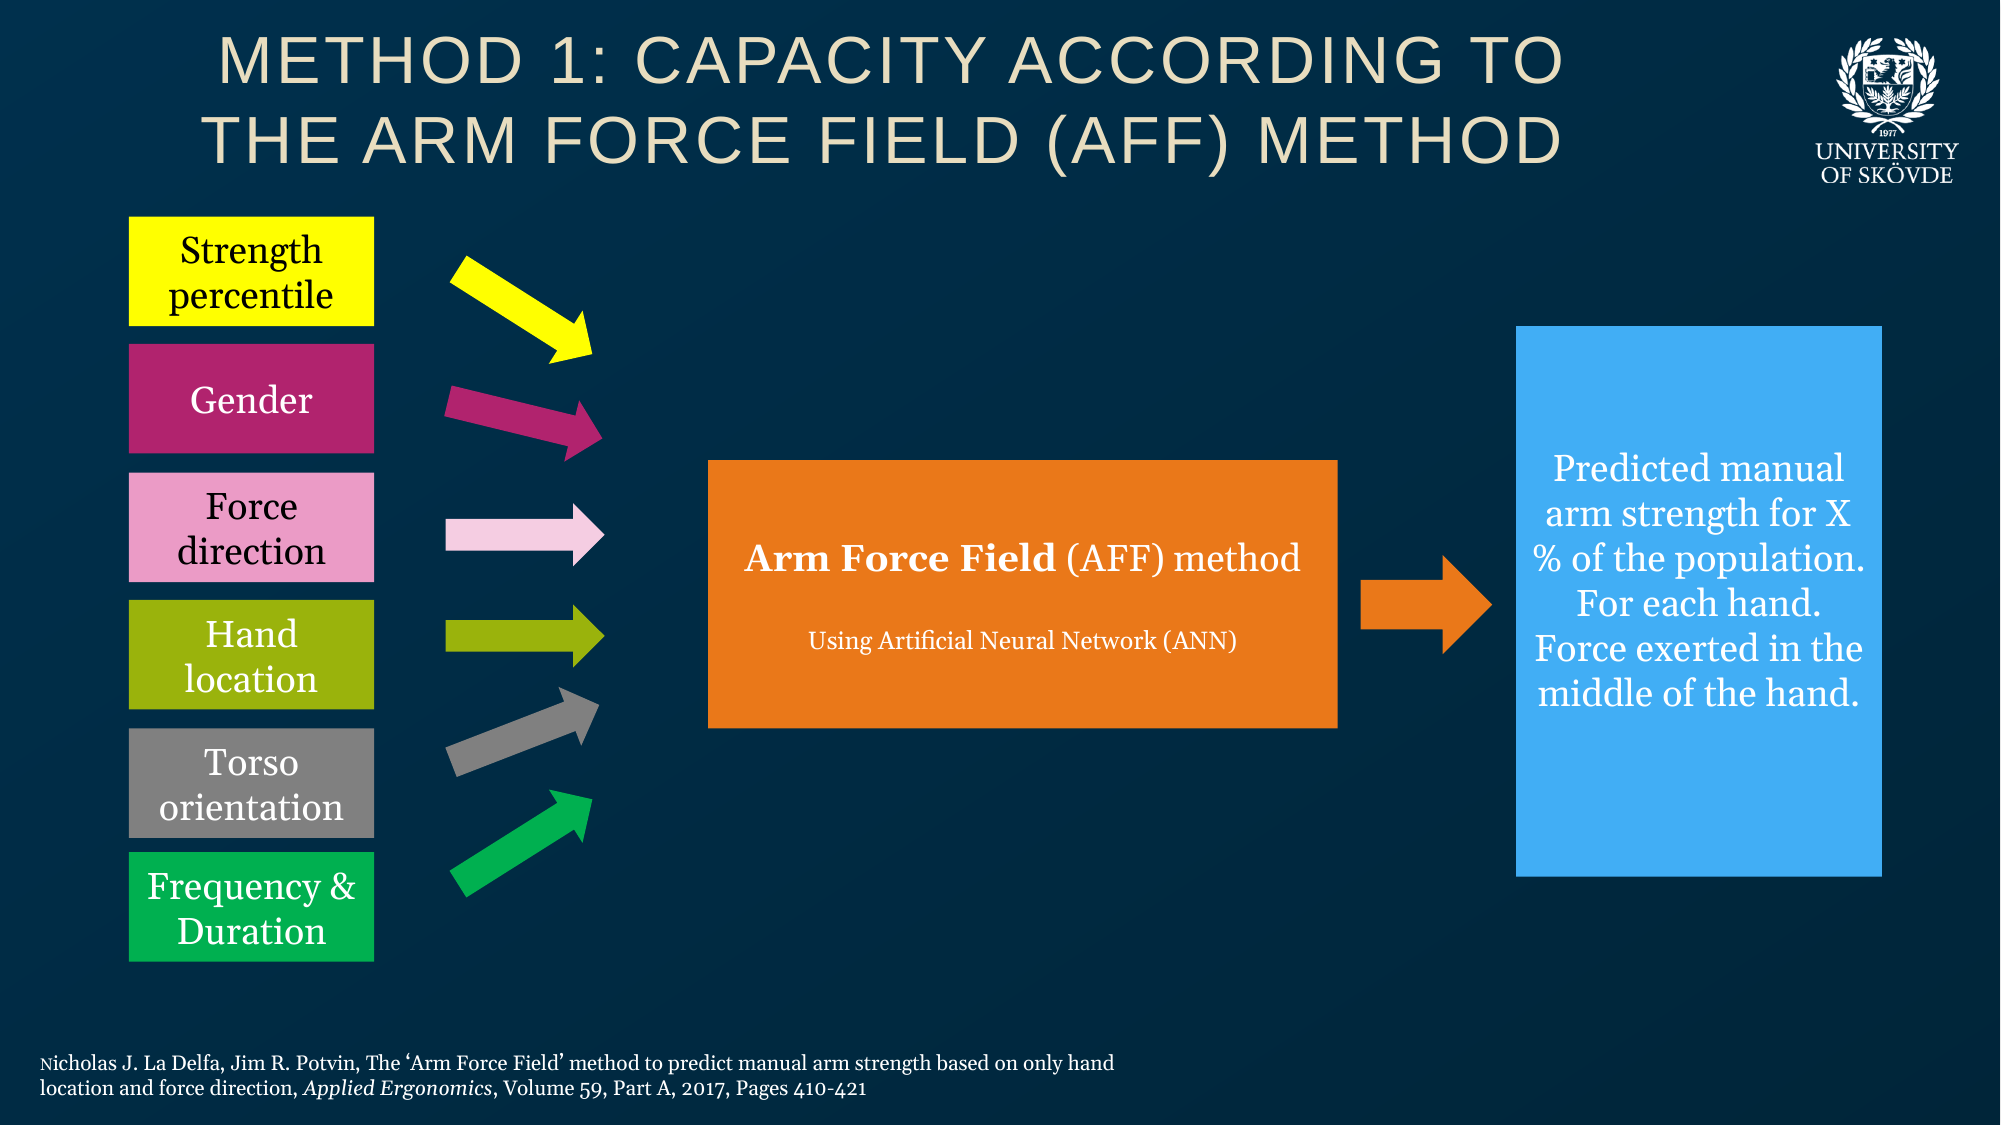

# METHOD 1: CAPACITY ACCORDING TO THE Arm Force Field (AFF) METHOD
Strength percentile

Predicted manual arm strength for X% of the population.
For each hand.
Force exerted in the middle of the hand.

Gender

Arm Force Field (AFF) method

Using Artificial Neural Network (ANN)
Force direction

Hand location

Torso orientation

Frequency & Duration
Nicholas J. La Delfa, Jim R. Potvin, The ‘Arm Force Field’ method to predict manual arm strength based on only hand location and force direction, Applied Ergonomics, Volume 59, Part A, 2017, Pages 410-421